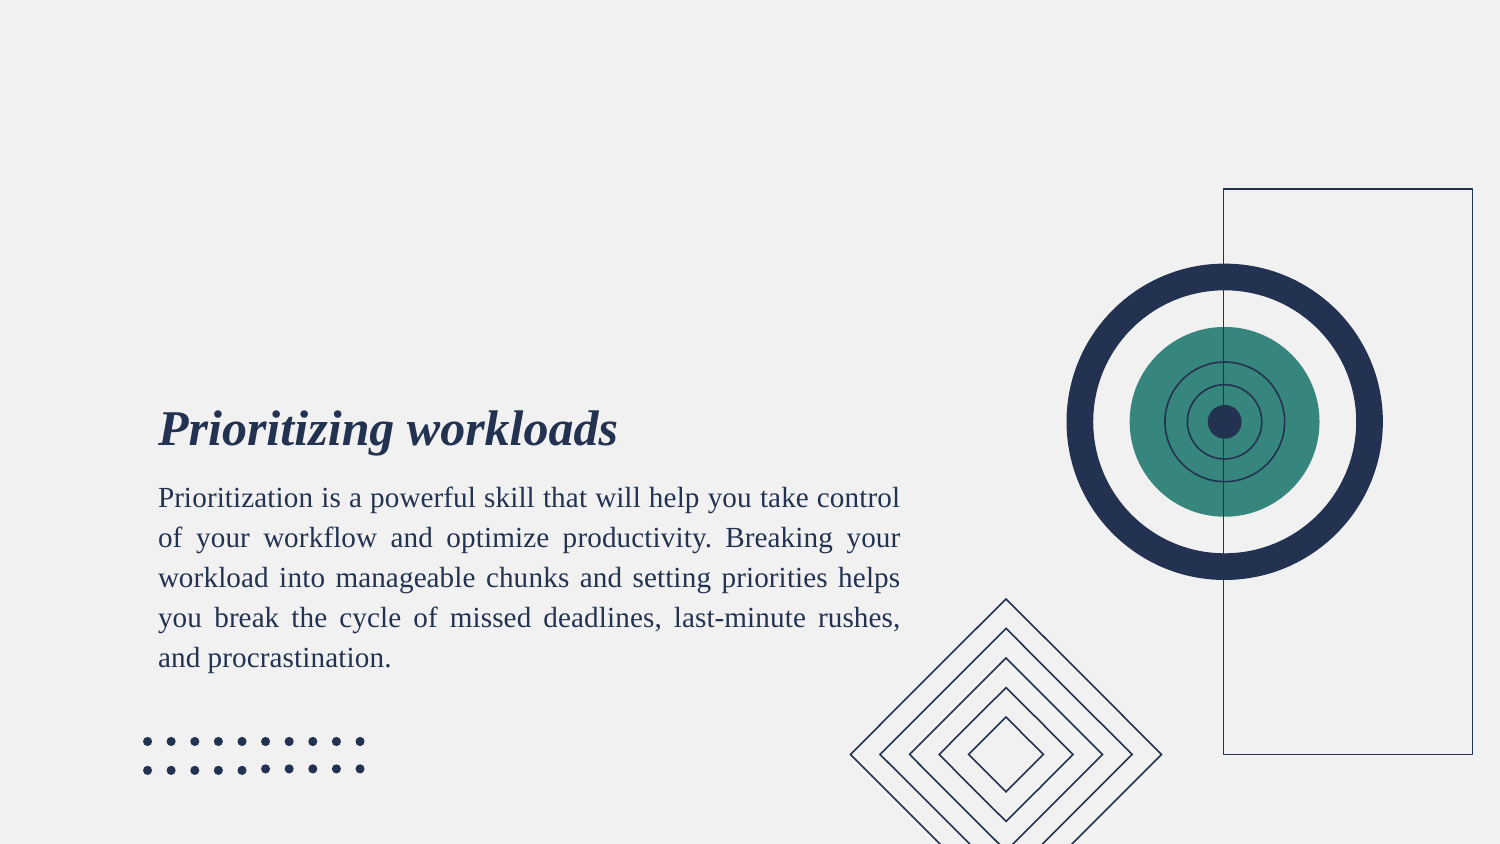

# Prioritizing workloads

Prioritization is a powerful skill that will help you take control of your workflow and optimize productivity. Breaking your workload into manageable chunks and setting priorities helps you break the cycle of missed deadlines, last-minute rushes, and procrastination.